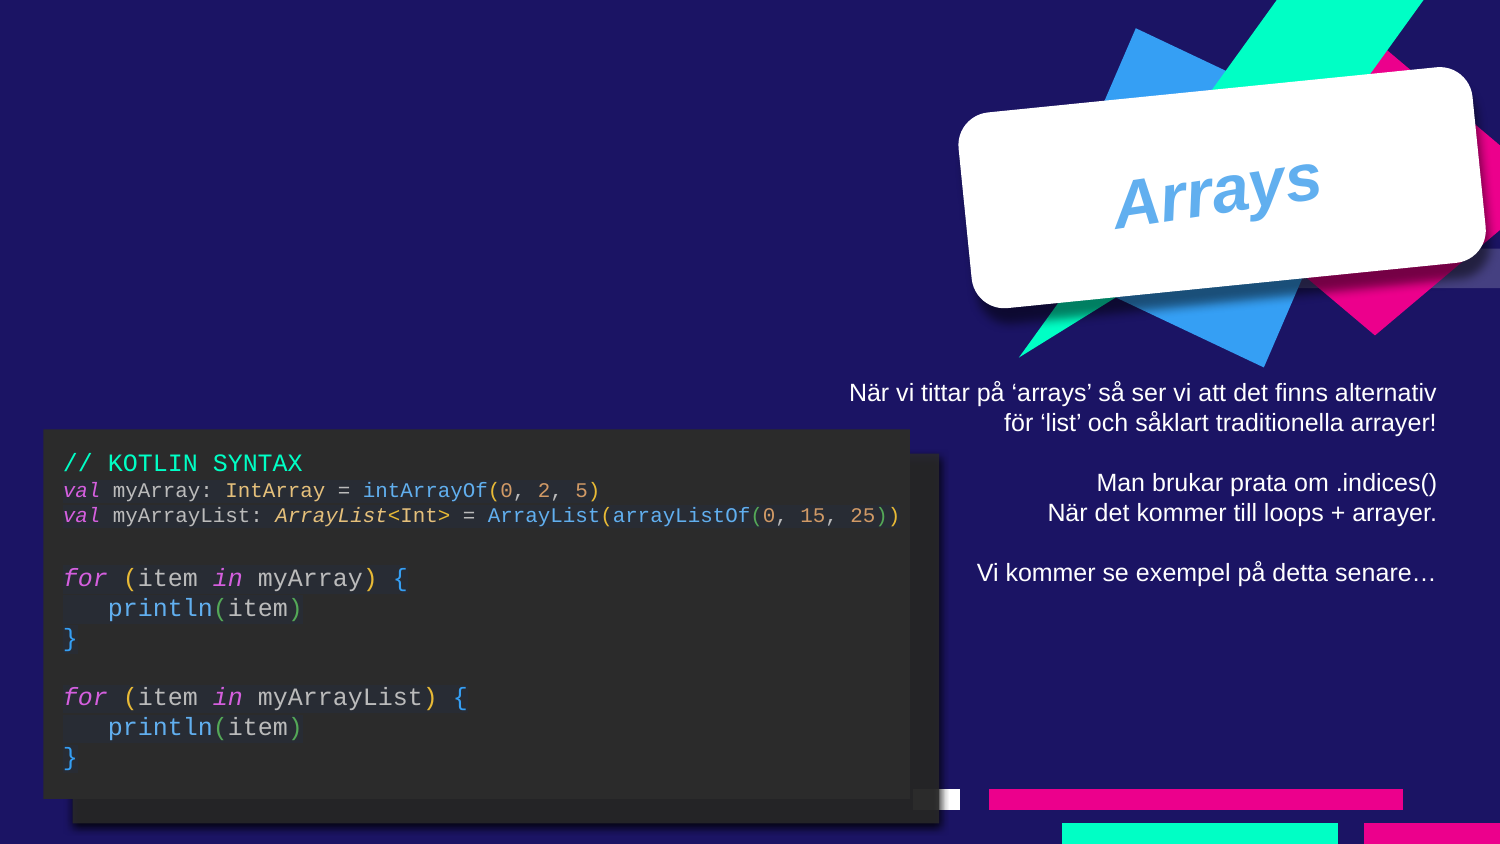

Arrays

När vi tittar på ‘arrays’ så ser vi att det finns alternativ för ‘list’ och såklart traditionella arrayer!

Man brukar prata om .indices()
När det kommer till loops + arrayer.

Vi kommer se exempel på detta senare…

// KOTLIN SYNTAX
val myArray: IntArray = intArrayOf(0, 2, 5)
val myArrayList: ArrayList<Int> = ArrayList(arrayListOf(0, 15, 25))

for (item in myArray) {
   println(item)
}

for (item in myArrayList) {
   println(item)
}